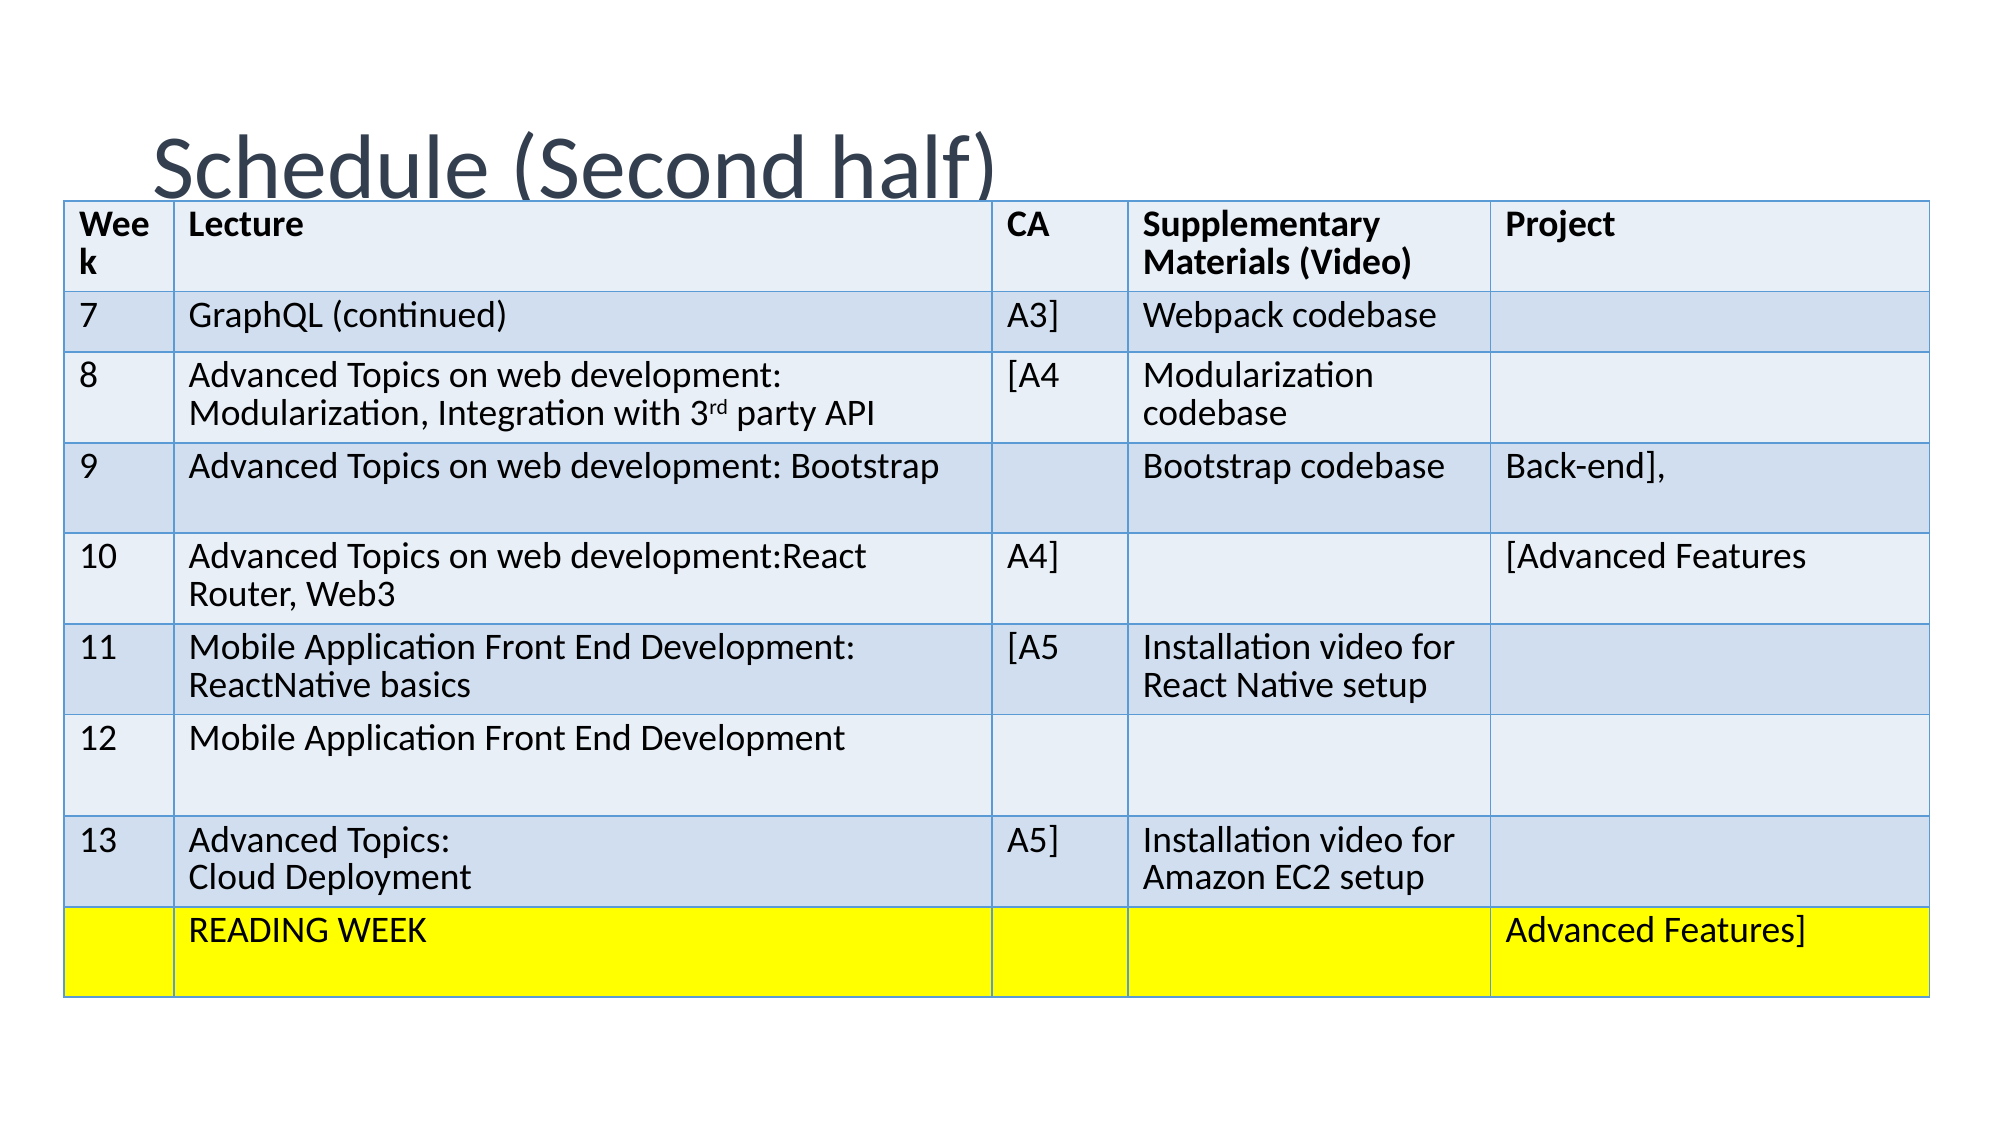

# Schedule (Second half)
| Week | Lecture | CA | Supplementary Materials (Video) | Project |
| --- | --- | --- | --- | --- |
| 7 | GraphQL (continued) | A3] | Webpack codebase |  |
| 8 | Advanced Topics on web development: Modularization, Integration with 3rd party API | [A4 | Modularization codebase |  |
| 9 | Advanced Topics on web development: Bootstrap |  | Bootstrap codebase | Back-end], |
| 10 | Advanced Topics on web development:React Router, Web3 | A4] |  | [Advanced Features |
| 11 | Mobile Application Front End Development: ReactNative basics | [A5 | Installation video for React Native setup |  |
| 12 | Mobile Application Front End Development |  |  |  |
| 13 | Advanced Topics: Cloud Deployment | A5] | Installation video for Amazon EC2 setup |  |
|  | READING WEEK |  |  | Advanced Features] |
| Week | Lecture |
| --- | --- |
| 7 | Advanced Topics on web development: Integration with 3rd party API |
| 8 | Advanced Topics on web development: React router |
| 9 | Advanced Topics on web development: React forms, React Bootstrap |
| 10 | Mobile Application Front End Development: ReactNative basics |
| 11 | Mobile Application Front End Development |
| 12 | Advanced Topics: Performance of Applications and Design for Security and Privacy |
| 13 | Reserved |